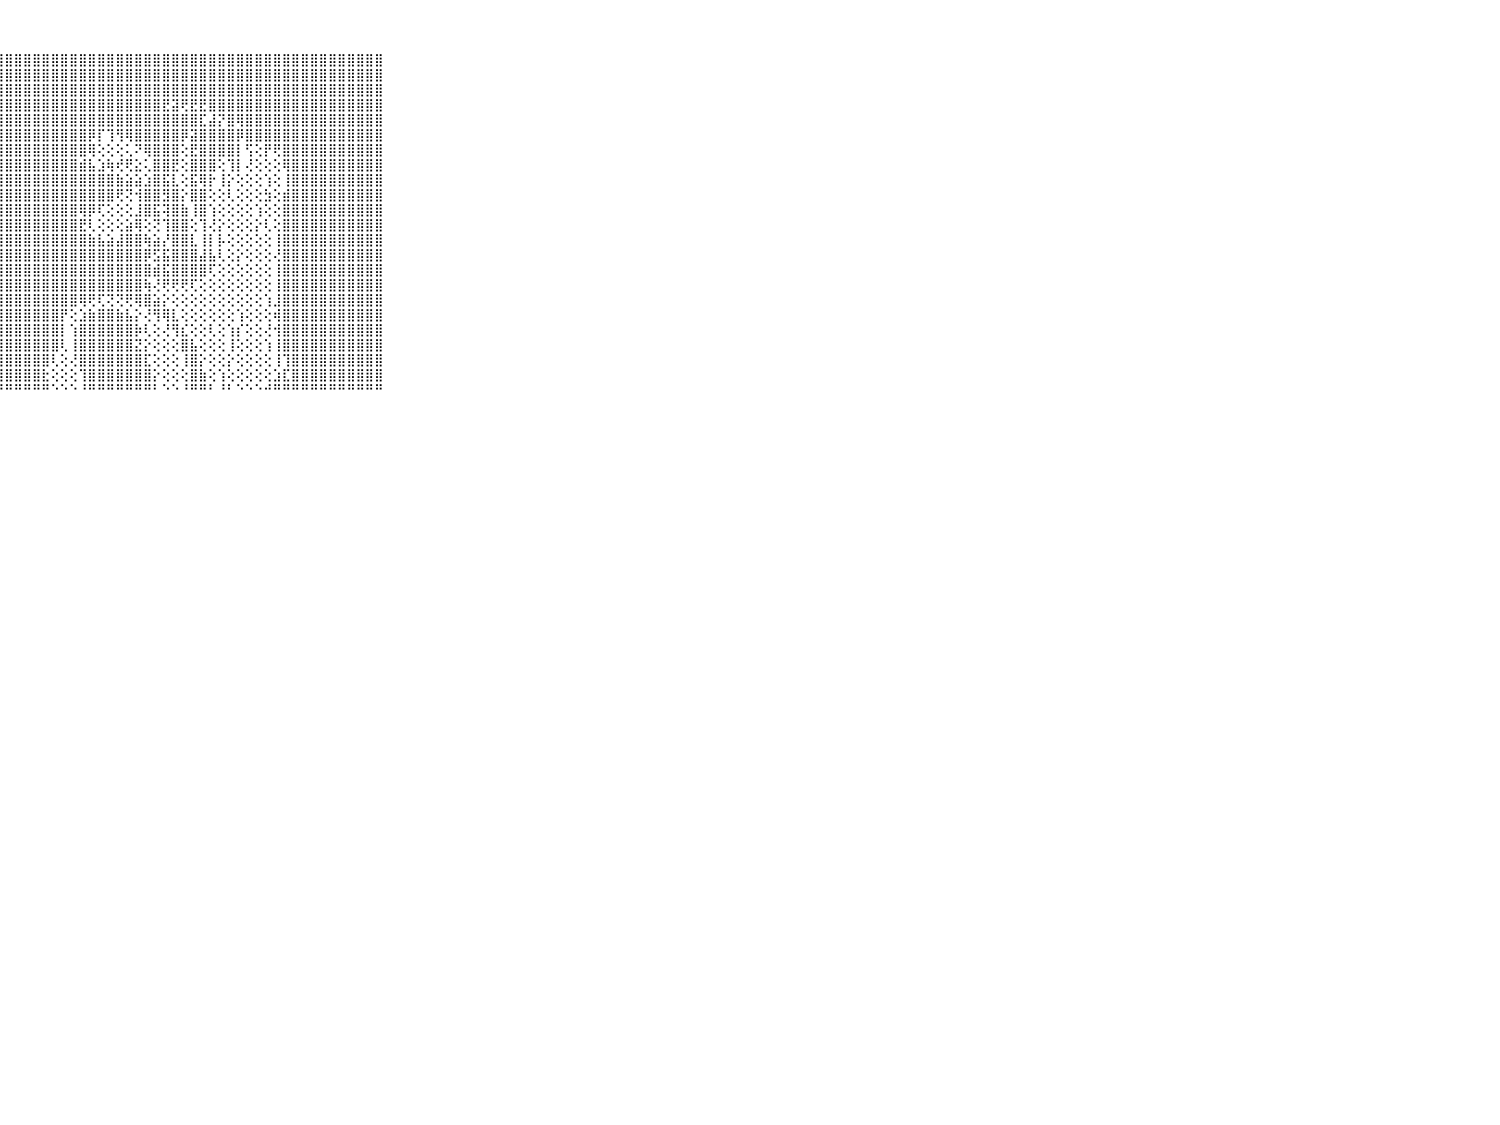

⠀⠀⠀⠀⠀⠀⠀⠀⠀⠀⠀⣿⣿⣿⣿⣿⣿⣿⣿⣿⣿⣿⣿⣿⣿⣿⣿⣿⣿⣿⣿⣿⣿⣿⣿⣿⣿⣿⣿⣿⣿⣿⣿⣿⣿⣿⣿⣿⣿⣿⣿⣿⣿⣿⣿⣿⣿⣿⣿⣿⣿⣿⣿⣿⣿⣿⣿⣿⣿⠀⠀⠀⠀⠀⠀⠀⠀⠀⠀⠀⠀
⠀⠀⠀⠀⠀⠀⠀⠀⠀⠀⠀⣿⣿⣿⣿⣿⣿⣿⣿⣿⣿⣿⣿⣿⣿⣿⣿⣿⣿⣿⣿⣿⣿⣿⣿⣿⣿⣿⣿⣿⣿⣿⣿⣿⣿⣿⣿⣿⣿⣿⣿⣿⣿⣿⣿⣿⣿⣿⣿⣿⣿⣿⣿⣿⣿⣿⣿⣿⣿⠀⠀⠀⠀⠀⠀⠀⠀⠀⠀⠀⠀
⠀⠀⠀⠀⠀⠀⠀⠀⠀⠀⠀⣿⣿⣿⣿⣿⣿⣿⣿⣿⣿⣿⣿⣿⣿⣿⣿⣿⣿⣿⣿⣿⣿⣿⣿⣿⣿⣿⣿⣿⣿⣿⣿⣿⣿⣿⣿⣿⣿⣿⣿⣿⣿⣿⣿⣿⣿⣿⣿⣿⣿⣿⣿⣿⣿⣿⣿⣿⣿⠀⠀⠀⠀⠀⠀⠀⠀⠀⠀⠀⠀
⠀⠀⠀⠀⠀⠀⠀⠀⠀⠀⠀⣿⣿⣿⣿⣿⣿⣿⣿⣿⣿⣿⣿⣿⣿⣿⣿⣿⣿⣿⣿⣿⣿⣿⣿⣿⣿⣿⣿⣿⣿⣿⣿⣿⣿⣟⣽⢟⣟⣟⣿⣿⣿⣿⣿⣿⣿⣿⣿⣿⣿⣿⣿⣿⣿⣿⣿⣿⣿⠀⠀⠀⠀⠀⠀⠀⠀⠀⠀⠀⠀
⠀⠀⠀⠀⠀⠀⠀⠀⠀⠀⠀⣿⣿⣿⣿⣿⣿⣿⣿⣿⣿⣿⣿⣿⣿⣿⣿⣿⣿⣿⣿⣿⣿⣿⣿⣿⣿⣿⣿⣿⣿⣿⣿⣿⣿⣿⣿⣿⣿⣏⣼⡝⣿⢿⣿⣿⣿⣿⣿⣿⣿⣿⣿⣿⣿⣿⣿⣿⣿⠀⠀⠀⠀⠀⠀⠀⠀⠀⠀⠀⠀
⠀⠀⠀⠀⠀⠀⠀⠀⠀⠀⠀⣿⣿⣿⣿⣿⣿⣿⣿⣿⣿⣿⣿⣿⣿⣿⣿⣿⣿⣿⣿⣿⣿⣿⣿⣿⣿⡿⡏⢹⢻⢿⣿⣿⣿⣿⣿⡿⣽⣿⣿⣿⣿⡿⣿⣿⣿⣿⣿⣿⣿⣿⣿⣿⣿⣿⣿⣿⣿⠀⠀⠀⠀⠀⠀⠀⠀⠀⠀⠀⠀
⠀⠀⠀⠀⠀⠀⠀⠀⠀⠀⠀⣿⣿⣿⣿⣿⣿⣿⣿⣿⣿⣿⣿⣿⣿⣿⣿⣿⣿⣿⣿⣿⣿⣿⣿⣿⣿⢿⢕⢕⢕⢅⠝⢿⣿⣿⣿⢕⣟⣿⣿⣿⣿⡇⢫⢕⡟⢟⣿⣿⣿⣿⣿⣿⣿⣿⣿⣿⣿⠀⠀⠀⠀⠀⠀⠀⠀⠀⠀⠀⠀
⠀⠀⠀⠀⠀⠀⠀⠀⠀⠀⠀⣿⣿⣿⣿⣿⣿⣿⣿⣿⣿⣿⣿⣿⣿⣿⣿⣿⣿⣿⣿⣿⣿⣿⣿⣿⣾⣧⣱⢷⢞⢟⣕⢅⣿⣿⣟⢕⣿⣿⣿⢕⢹⡇⢜⢕⢕⢕⢿⣿⣿⣿⣿⣿⣿⣿⣿⣿⣿⠀⠀⠀⠀⠀⠀⠀⠀⠀⠀⠀⠀
⠀⠀⠀⠀⠀⠀⠀⠀⠀⠀⠀⣿⣿⣿⣿⣿⣿⣿⣿⣿⣿⣿⣿⣿⣿⣿⣿⣿⣿⣿⣿⣿⣿⣿⣿⣿⣿⣿⣿⣿⣷⣵⣵⣱⣿⣯⣇⢕⣯⢿⡗⢸⡕⢕⢕⢕⢱⢕⢸⣿⣿⣿⣿⣿⣿⣿⣿⣿⣿⠀⠀⠀⠀⠀⠀⠀⠀⠀⠀⠀⠀
⠀⠀⠀⠀⠀⠀⠀⠀⠀⠀⠀⣿⣿⣿⣿⣿⣿⣿⣿⣿⣿⣿⣿⣿⣿⣿⣿⣿⣿⣿⣿⣿⣿⣿⣿⣿⣿⣿⣿⣿⢟⢝⢺⣿⣿⣻⣿⡕⣿⣿⢕⢕⢇⢕⢕⢕⣳⢕⣾⣿⣿⣿⣿⣿⣿⣿⣿⣿⣿⠀⠀⠀⠀⠀⠀⠀⠀⠀⠀⠀⠀
⠀⠀⠀⠀⠀⠀⠀⠀⠀⠀⠀⣿⣿⣿⣿⣿⣿⣿⣿⣿⣿⣿⣿⣿⣿⣿⣿⣿⣿⣿⣿⣿⣿⣿⣿⣿⢿⡿⢏⢕⢕⢕⣸⣿⣯⢽⣿⣷⢸⣿⢱⢕⢕⢕⢕⢱⢕⢕⣿⣿⣿⣿⣿⣿⣿⣿⣿⣿⣿⠀⠀⠀⠀⠀⠀⠀⠀⠀⠀⠀⠀
⠀⠀⠀⠀⠀⠀⠀⠀⠀⠀⠀⣿⣿⣿⣿⣿⣿⣿⣿⣿⣿⣿⣿⣿⣿⣿⣿⣿⣿⣿⣿⣿⣿⣿⣿⣿⣟⢇⢕⢕⢕⣵⢿⢕⢝⢹⣿⣿⢕⢹⢜⡕⢕⢕⢕⡕⢇⢕⣿⣿⣿⣿⣿⣿⣿⣿⣿⣿⣿⠀⠀⠀⠀⠀⠀⠀⠀⠀⠀⠀⠀
⠀⠀⠀⠀⠀⠀⠀⠀⠀⠀⠀⣿⣿⣿⣿⣿⣿⣿⣿⣿⣿⣿⣿⣿⣿⣿⣿⣿⣿⣿⣿⣿⣿⣿⣿⣿⣿⣷⣧⣵⣼⣿⣿⢷⣵⡜⣿⣿⣇⢸⡇⡧⢕⢕⢕⢕⢕⢸⣿⣿⣿⣿⣿⣿⣿⣿⣿⣿⣿⠀⠀⠀⠀⠀⠀⠀⠀⠀⠀⠀⠀
⠀⠀⠀⠀⠀⠀⠀⠀⠀⠀⠀⣿⣿⣿⣿⣿⣿⣿⣿⣿⣿⣿⣿⣿⣿⣿⣿⣿⣿⣿⣿⣿⣿⣿⣿⣿⣿⣿⣿⣿⣿⣿⣿⡿⣫⣯⣿⣿⣿⣼⣧⢇⢕⡕⢕⢕⢕⢜⣿⣿⣿⣿⣿⣿⣿⣿⣿⣿⣿⠀⠀⠀⠀⠀⠀⠀⠀⠀⠀⠀⠀
⠀⠀⠀⠀⠀⠀⠀⠀⠀⠀⠀⣿⣿⣿⣿⣿⣿⣿⣿⣿⣿⣿⣿⣿⣿⣿⣿⣿⣿⣿⣿⣿⣿⣿⣿⣿⣿⣿⣿⣿⣿⣿⣿⣿⣾⣯⣿⣿⣿⣿⢏⢕⢕⢕⢕⢕⢕⢸⣿⣿⣿⣿⣿⣿⣿⣿⣿⣿⣿⠀⠀⠀⠀⠀⠀⠀⠀⠀⠀⠀⠀
⠀⠀⠀⠀⠀⠀⠀⠀⠀⠀⠀⣿⣿⣿⣿⣿⣿⣿⣿⣿⣿⣿⣿⣿⣿⣿⣿⣿⣿⣿⣿⣿⣿⣿⣿⣿⣿⣿⣿⣿⣿⣿⣿⢷⢜⢟⢟⢟⢏⢕⢕⢕⢕⢕⢕⢕⢕⢸⣿⣿⣿⣿⣿⣿⣿⣿⣿⣿⣿⠀⠀⠀⠀⠀⠀⠀⠀⠀⠀⠀⠀
⠀⠀⠀⠀⠀⠀⠀⠀⠀⠀⠀⣿⣿⣿⣿⣿⣿⣿⣿⣿⣿⣿⣿⣿⣿⣿⣿⣿⣿⣿⣿⣿⣿⣿⣿⣿⢿⢟⢏⢝⢝⢟⢿⣿⣵⡕⢕⢕⢕⢕⢕⢕⢕⢕⢕⢕⢱⣸⣿⣿⣿⣿⣿⣿⣿⣿⣿⣿⣿⠀⠀⠀⠀⠀⠀⠀⠀⠀⠀⠀⠀
⠀⠀⠀⠀⠀⠀⠀⠀⠀⠀⠀⣿⣿⣿⣿⣿⣿⣿⣿⣿⣿⣿⣿⣿⣿⣿⣿⣿⣿⣿⣿⣿⣿⣿⡟⢕⣱⣷⣿⣿⣷⣧⡕⢜⢻⢿⣇⢕⢕⢕⢕⢕⢕⢱⢕⢕⢕⢾⣿⣿⣿⣿⣿⣿⣿⣿⣿⣿⣿⠀⠀⠀⠀⠀⠀⠀⠀⠀⠀⠀⠀
⠀⠀⠀⠀⠀⠀⠀⠀⠀⠀⠀⣿⣿⣿⣿⣿⣿⣿⣿⣿⣿⣿⣿⣿⣿⣿⣿⣿⣿⣿⣿⣿⣿⣿⡇⢱⣿⣿⣿⣿⣿⣿⡷⢇⢕⢜⢻⣎⢕⢕⢇⢕⢱⡎⢕⢕⢜⢺⣿⣿⣿⣿⣿⣿⣿⣿⣿⣿⣿⠀⠀⠀⠀⠀⠀⠀⠀⠀⠀⠀⠀
⠀⠀⠀⠀⠀⠀⠀⠀⠀⠀⠀⣿⣿⣿⣿⣿⣿⣿⣿⣿⣿⣿⣿⣿⣿⣿⣿⣿⣿⣿⣿⣿⣿⣿⢇⢸⣿⣿⣿⣿⣿⣿⣝⡕⢕⢕⢕⣿⣧⢕⢕⢕⢸⢕⢕⢕⢱⢸⣿⣿⣿⣿⣿⣿⣿⣿⣿⣿⣿⠀⠀⠀⠀⠀⠀⠀⠀⠀⠀⠀⠀
⠀⠀⠀⠀⠀⠀⠀⠀⠀⠀⠀⣿⣿⣿⣿⣿⣿⣿⣿⣿⣿⣿⣿⣿⣿⣿⣿⣿⣿⣿⣿⣿⣿⢇⢕⢜⣿⣿⣿⣿⣿⣿⣿⣏⢕⢕⢕⢸⣿⡕⢕⢕⡕⢕⢕⢕⢕⢸⢹⣿⣿⣿⣿⣿⣿⣿⣿⣿⣿⠀⠀⠀⠀⠀⠀⠀⠀⠀⠀⠀⠀
⠀⠀⠀⠀⠀⠀⠀⠀⠀⠀⠀⣿⣿⣿⣿⣿⣿⣿⣿⣿⣿⣿⣿⣿⣿⣿⣿⣿⣿⣿⣿⣿⣗⢕⢕⢕⢹⣿⣿⣿⣿⣿⣿⣿⡕⢕⢕⢕⣿⣷⢕⢱⢕⢕⢕⢕⢕⣱⣏⣿⣿⣿⣿⣿⣿⣿⣿⣿⣿⠀⠀⠀⠀⠀⠀⠀⠀⠀⠀⠀⠀
⠀⠀⠀⠀⠀⠀⠀⠀⠀⠀⠀⠛⠛⠛⠛⠛⠛⠛⠛⠛⠛⠛⠛⠛⠛⠛⠛⠛⠛⠛⠛⠛⠛⠑⠑⠑⠘⠛⠛⠛⠛⠛⠛⠛⠃⠑⠑⠘⠛⠛⠃⠘⠃⠑⠑⠑⠚⠛⠛⠛⠛⠛⠛⠛⠛⠛⠛⠛⠛⠀⠀⠀⠀⠀⠀⠀⠀⠀⠀⠀⠀